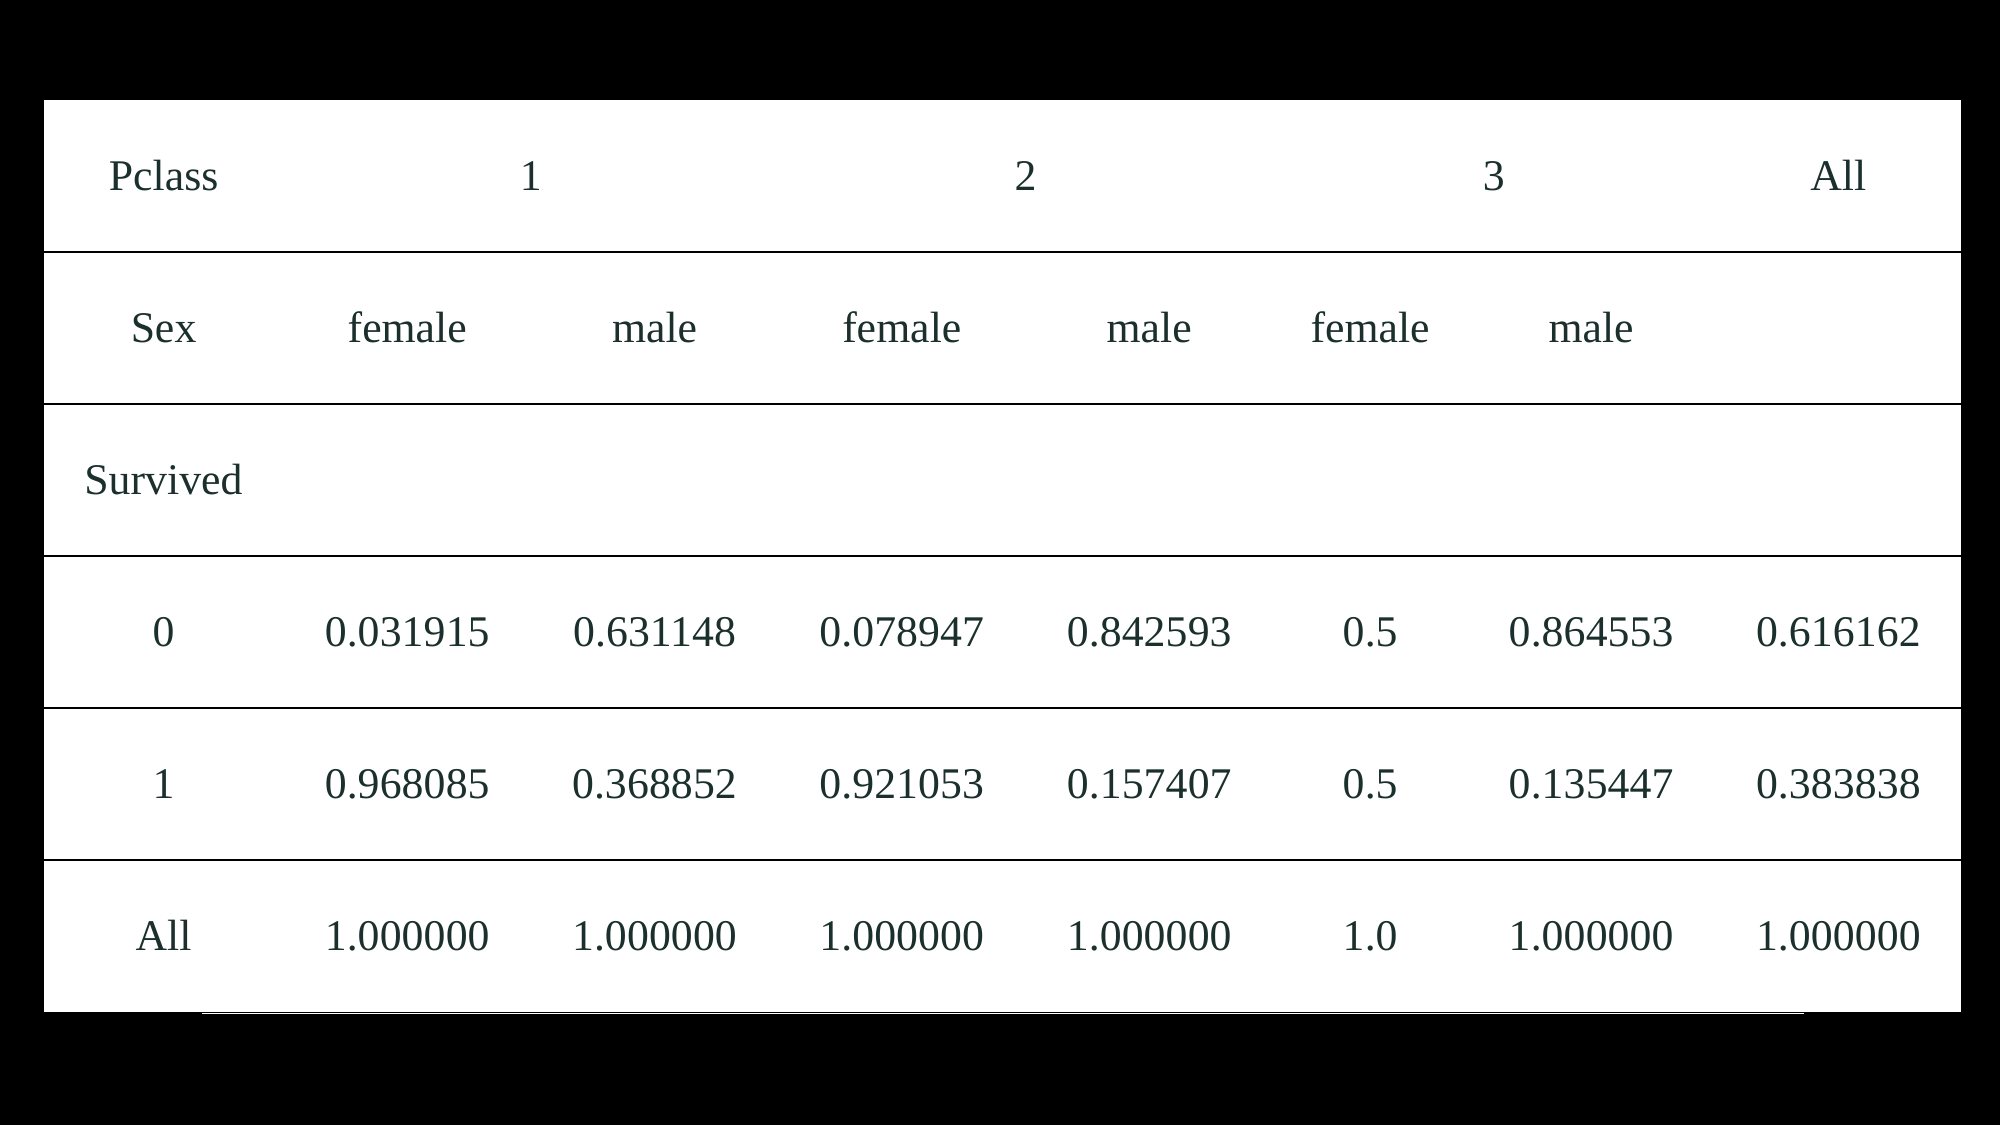

| Pclass | 1 |  | 2 |  | 3 |  | All |
| --- | --- | --- | --- | --- | --- | --- | --- |
| Sex | female | male | female | male | female | male |  |
| Survived |  |  |  |  |  |  |  |
| 0 | 0.031915 | 0.631148 | 0.078947 | 0.842593 | 0.5 | 0.864553 | 0.616162 |
| 1 | 0.968085 | 0.368852 | 0.921053 | 0.157407 | 0.5 | 0.135447 | 0.383838 |
| All | 1.000000 | 1.000000 | 1.000000 | 1.000000 | 1.0 | 1.000000 | 1.000000 |